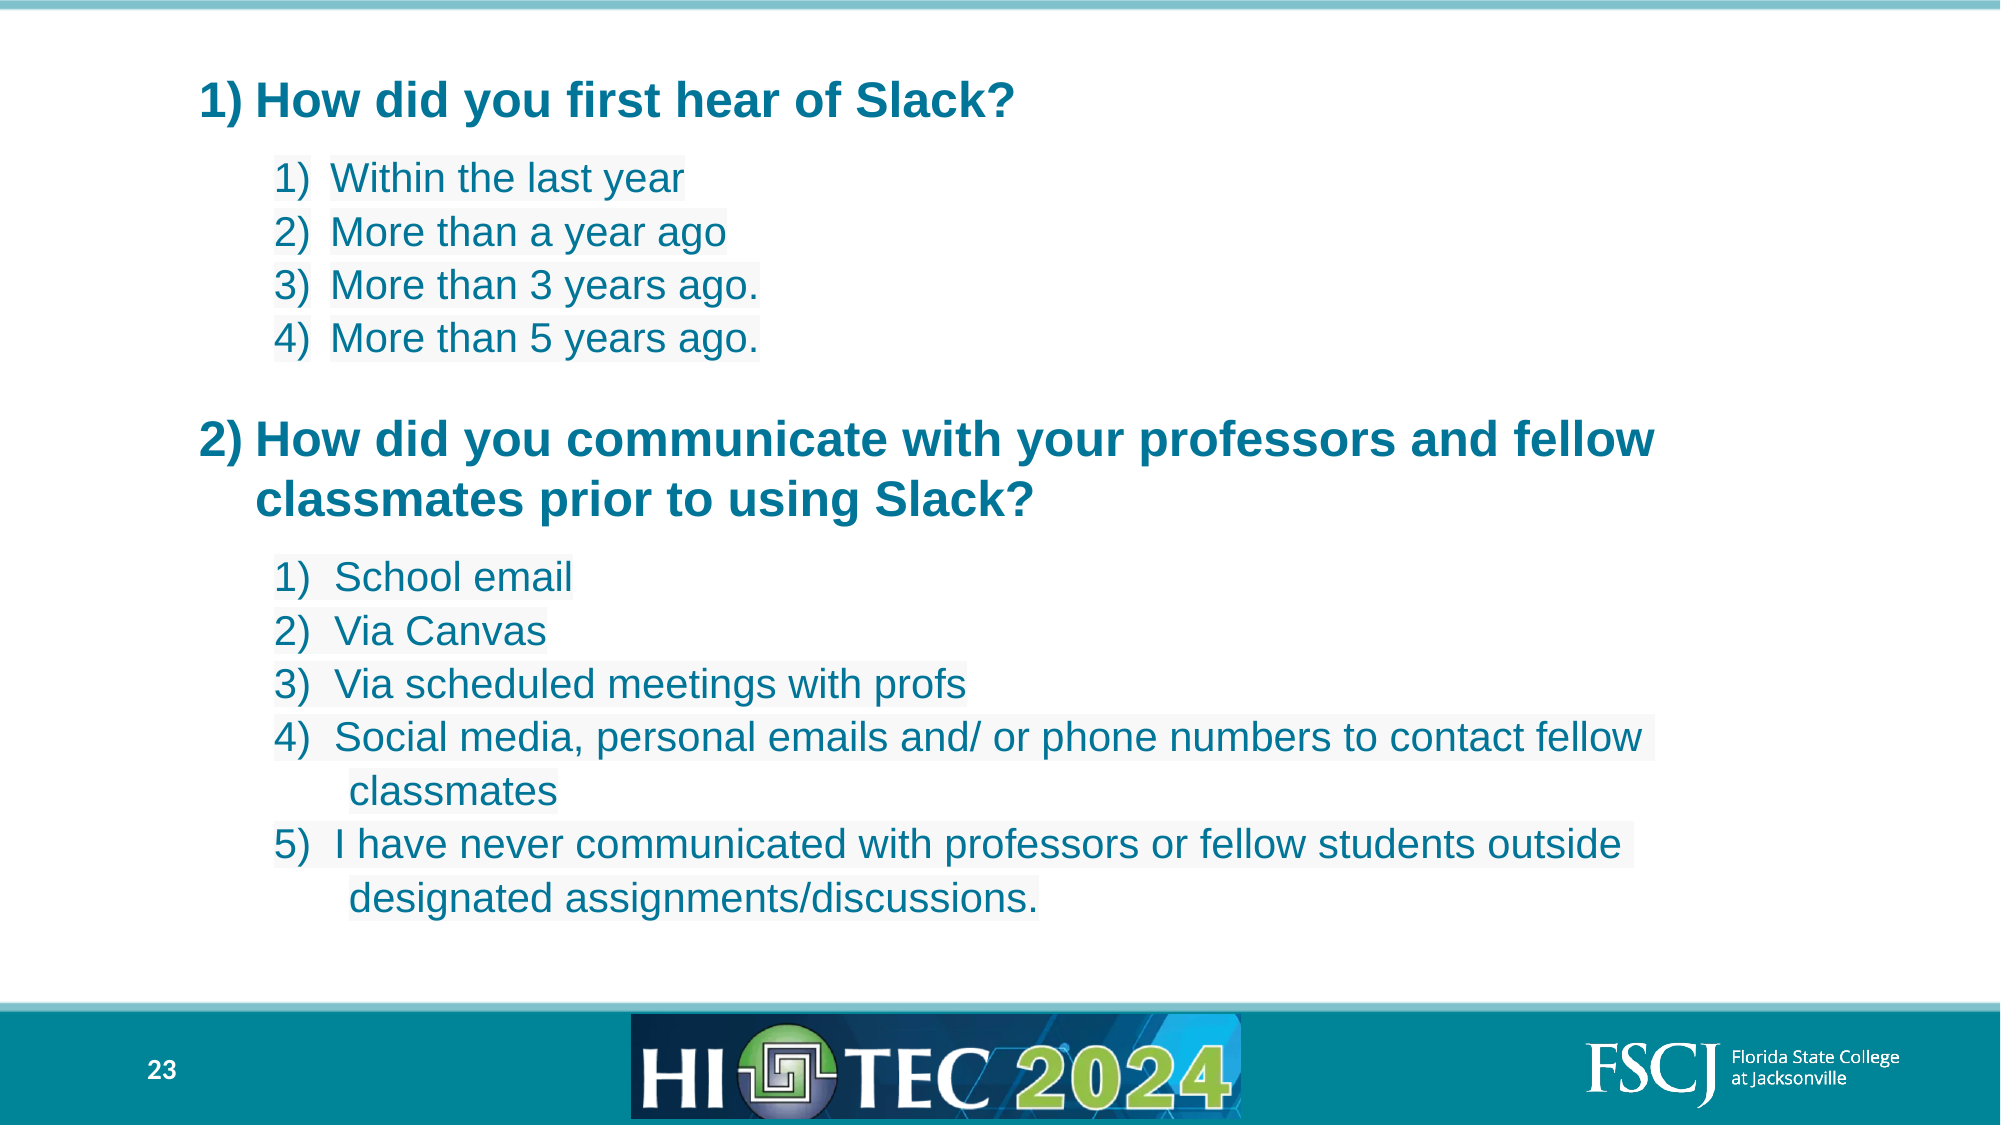

How did you first hear of Slack?

Within the last year
More than a year ago
More than 3 years ago.
More than 5 years ago.

How did you communicate with your professors and fellow classmates prior to using Slack?

1)  School email
2)  Via Canvas
3)  Via scheduled meetings with profs
4)  Social media, personal emails and/ or phone numbers to contact fellow 	classmates
5)  I have never communicated with professors or fellow students outside 	designated assignments/discussions.